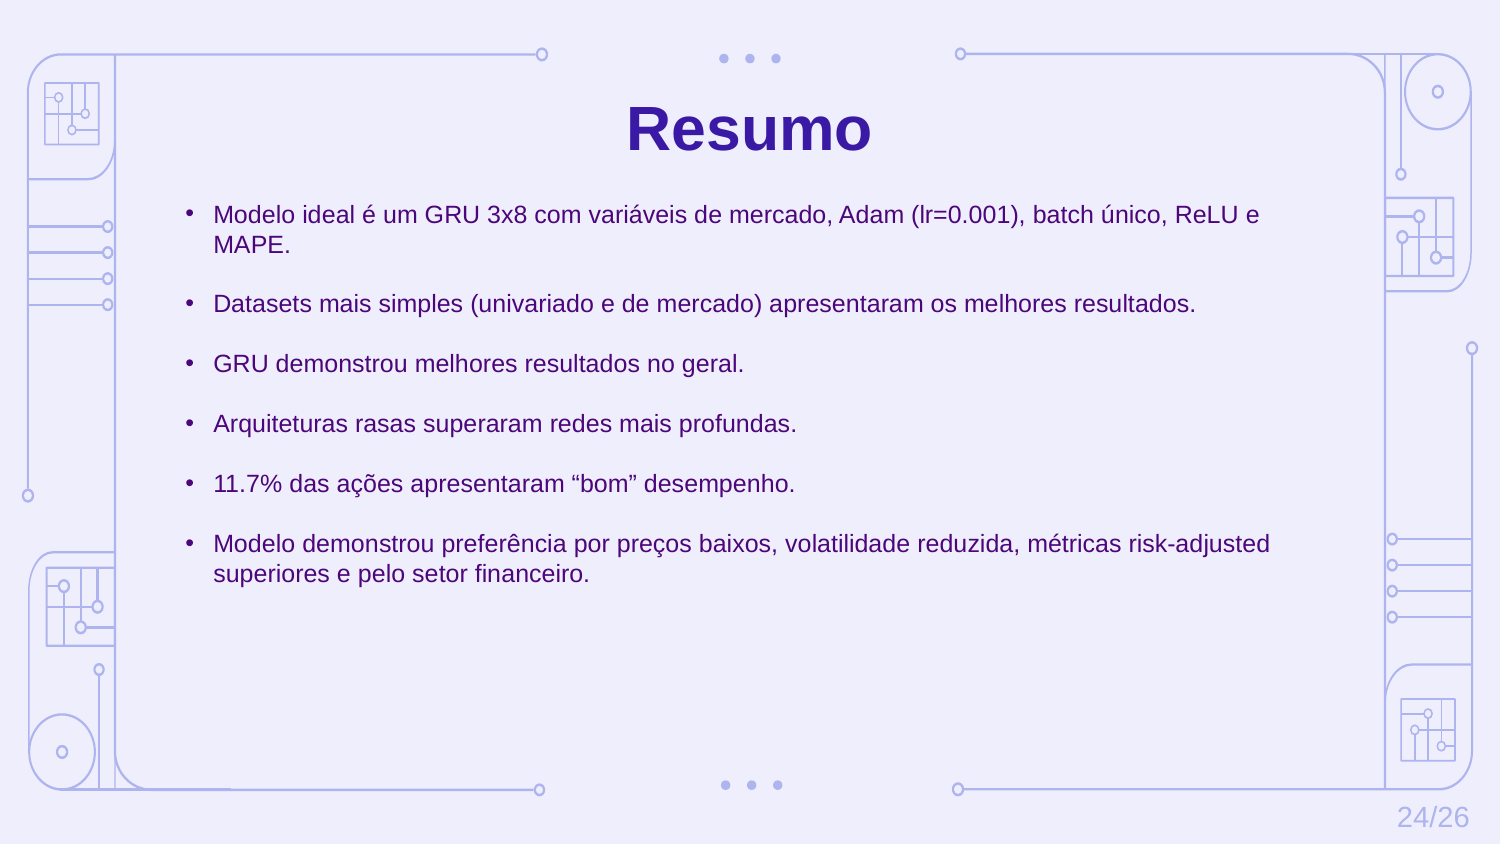

# Resumo
Modelo ideal é um GRU 3x8 com variáveis de mercado, Adam (lr=0.001), batch único, ReLU e MAPE.

Datasets mais simples (univariado e de mercado) apresentaram os melhores resultados.

GRU demonstrou melhores resultados no geral.

Arquiteturas rasas superaram redes mais profundas.

11.7% das ações apresentaram “bom” desempenho.

Modelo demonstrou preferência por preços baixos, volatilidade reduzida, métricas risk-adjusted superiores e pelo setor financeiro.
24/26